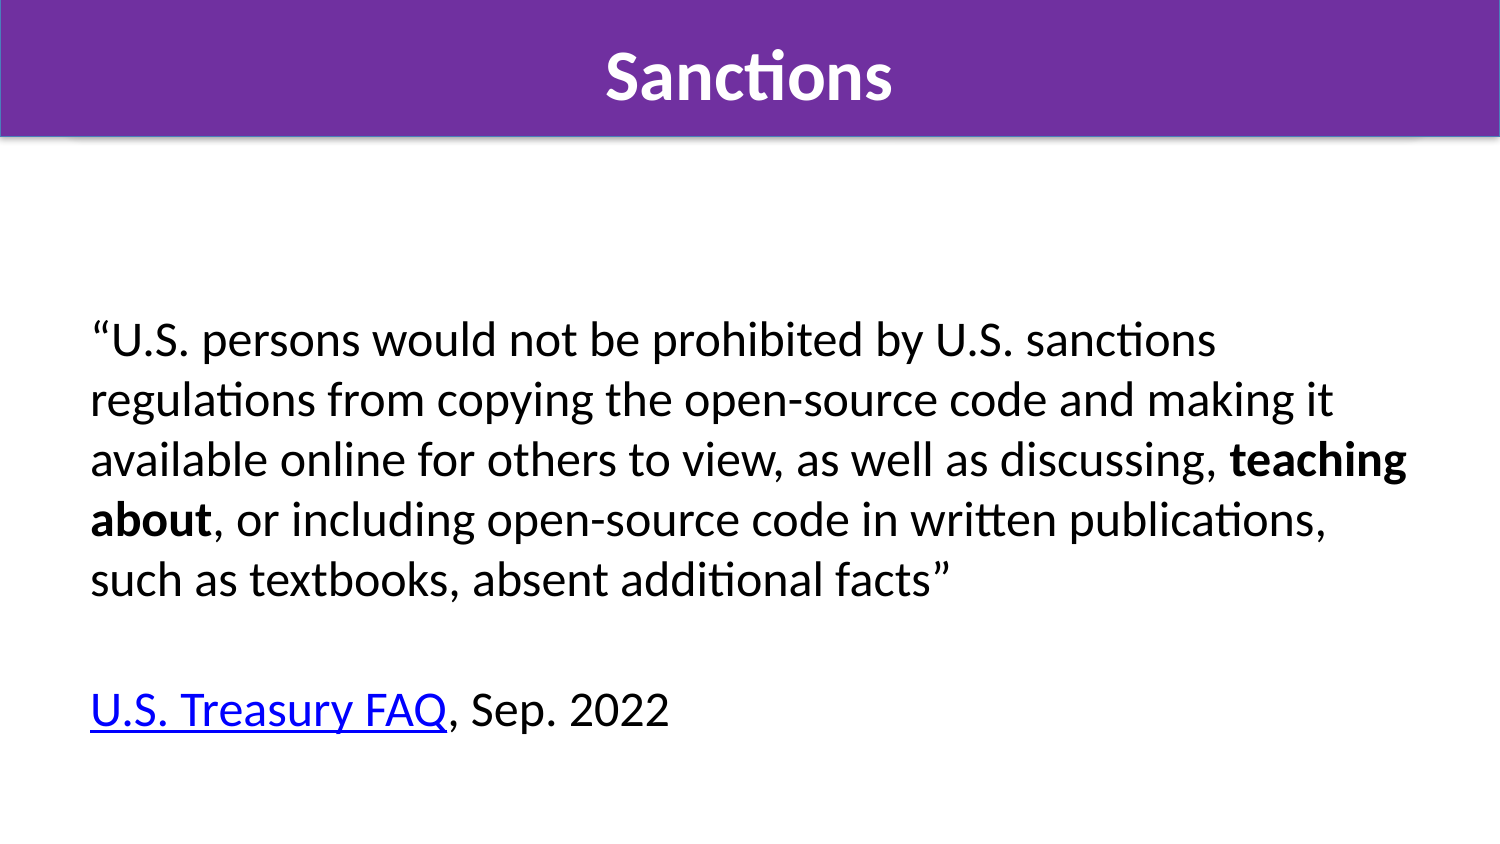

# Sanctions
“U.S. persons would not be prohibited by U.S. sanctions regulations from copying the open-source code and making it available online for others to view, as well as discussing, teaching about, or including open-source code in written publications, such as textbooks, absent additional facts”
								U.S. Treasury FAQ, Sep. 2022